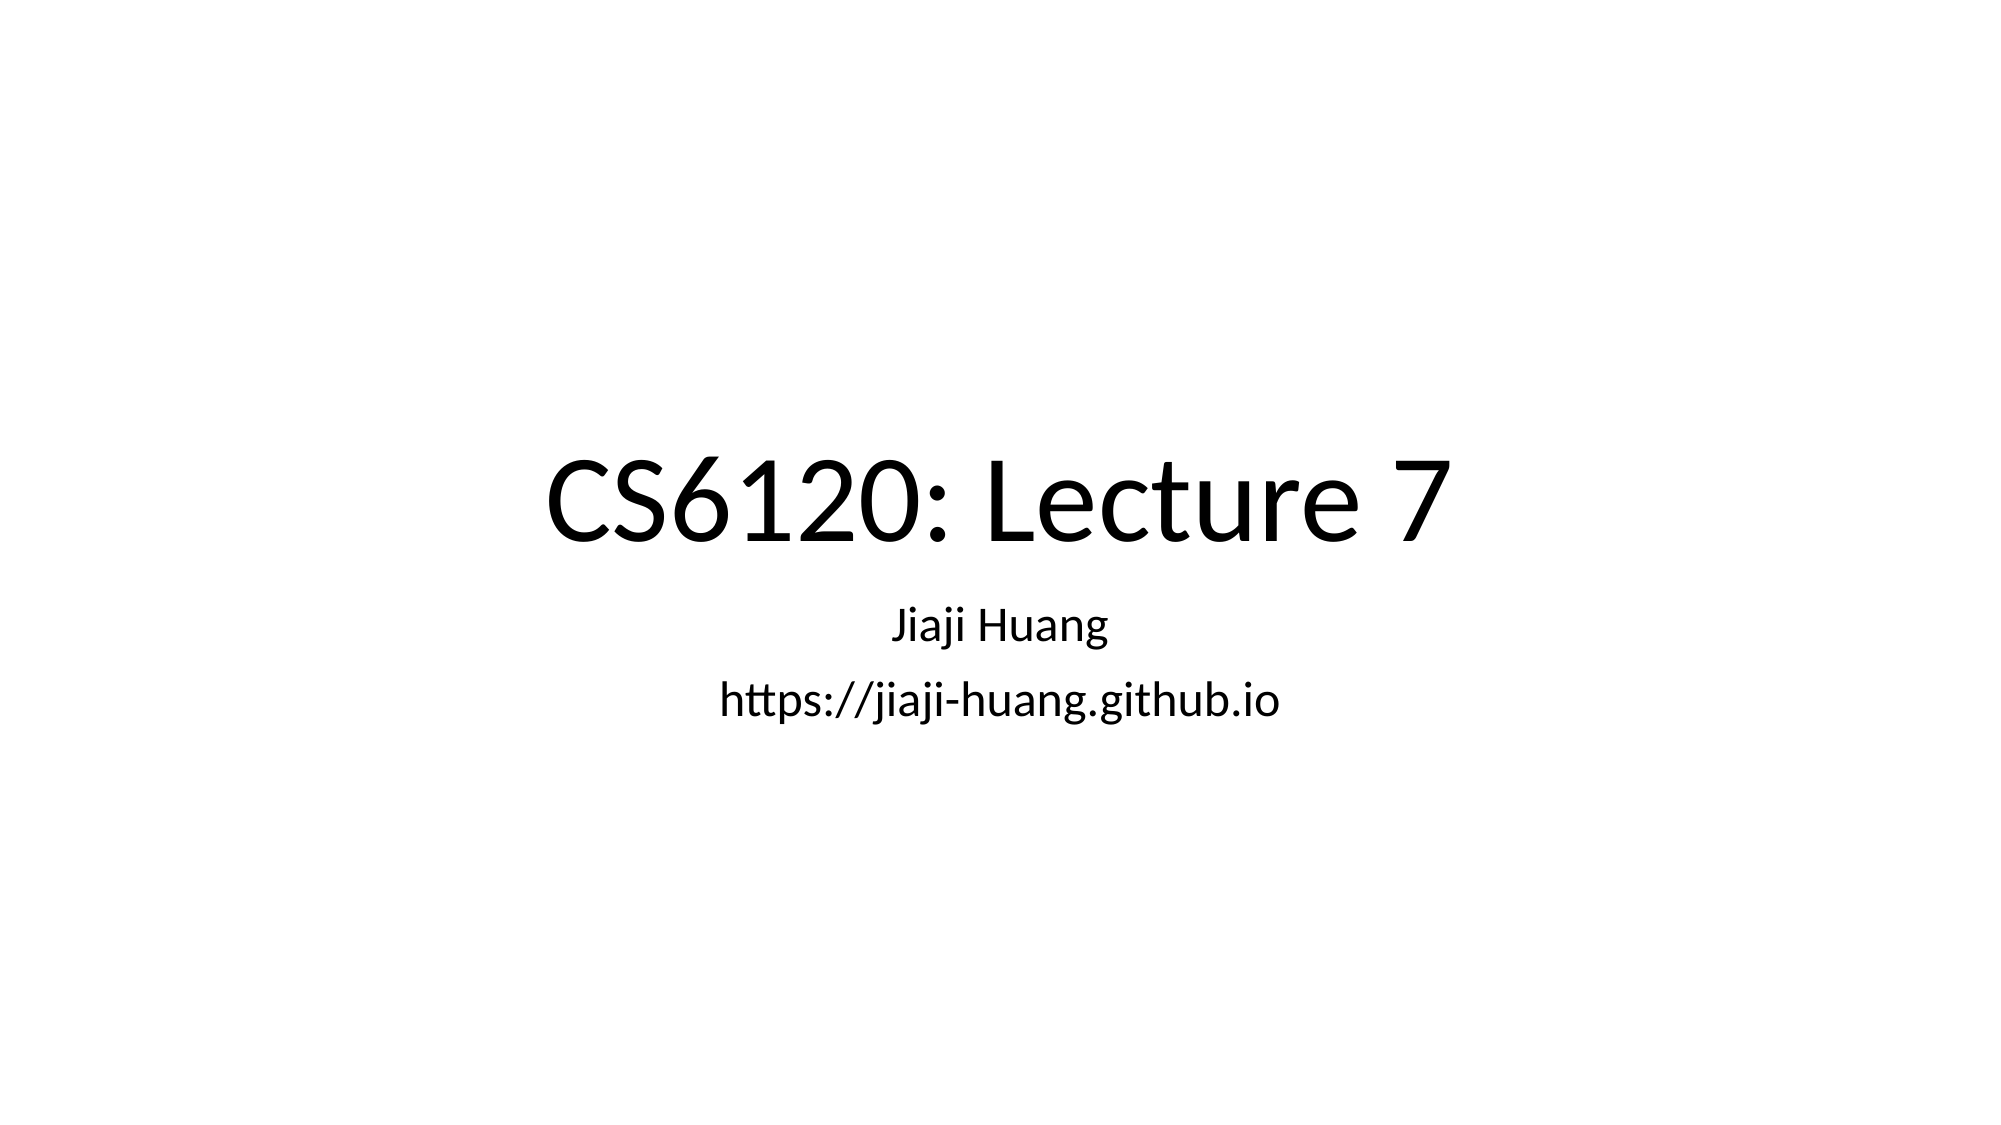

# CS6120: Lecture 7
Jiaji Huang
https://jiaji-huang.github.io